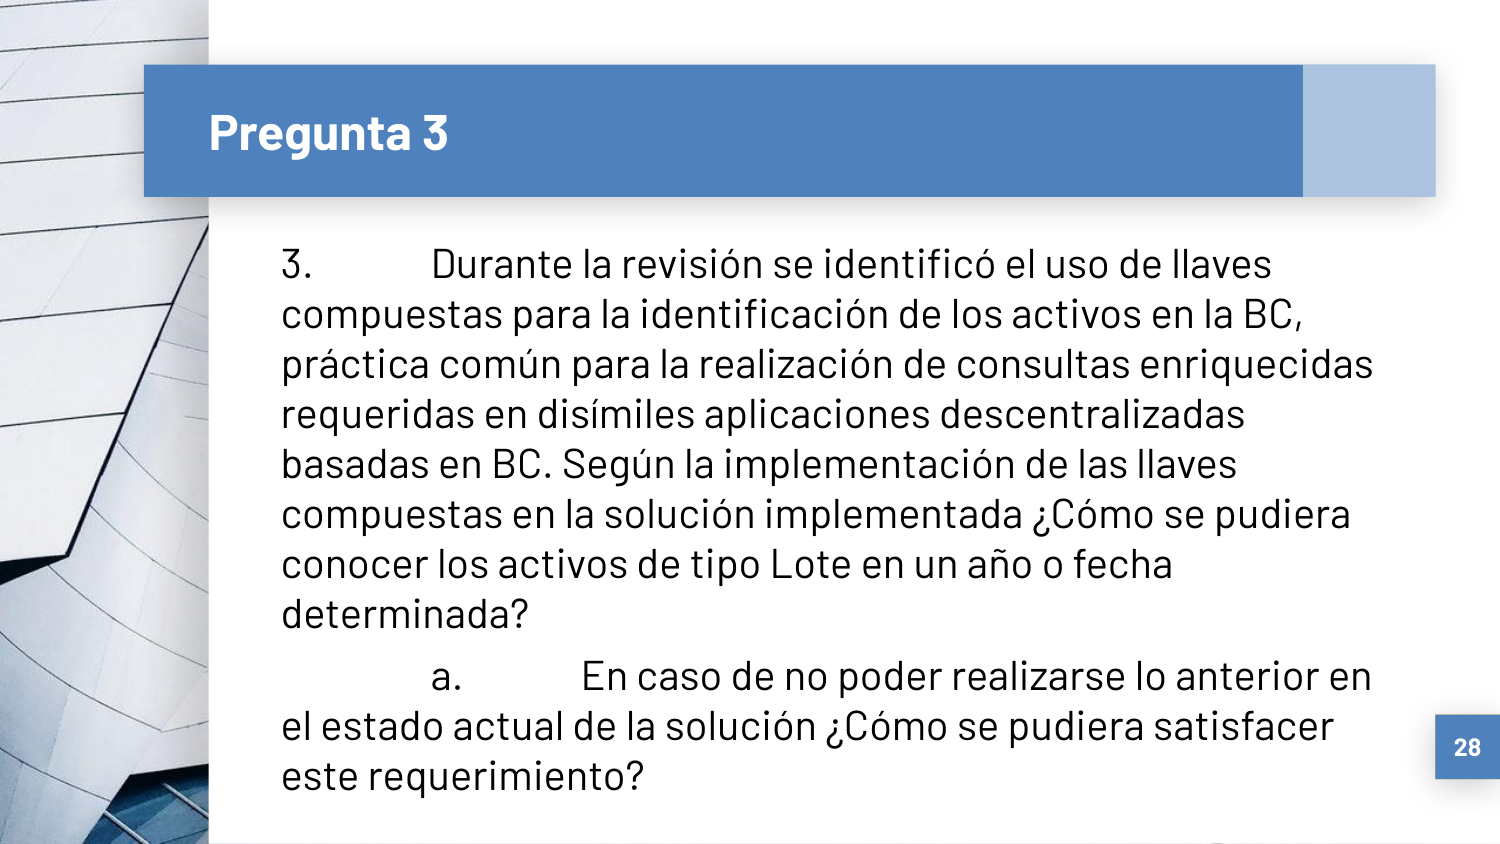

# Pregunta 3
3.	Durante la revisión se identificó el uso de llaves compuestas para la identificación de los activos en la BC, práctica común para la realización de consultas enriquecidas requeridas en disímiles aplicaciones descentralizadas basadas en BC. Según la implementación de las llaves compuestas en la solución implementada ¿Cómo se pudiera conocer los activos de tipo Lote en un año o fecha determinada?
	a.	En caso de no poder realizarse lo anterior en el estado actual de la solución ¿Cómo se pudiera satisfacer este requerimiento?
28